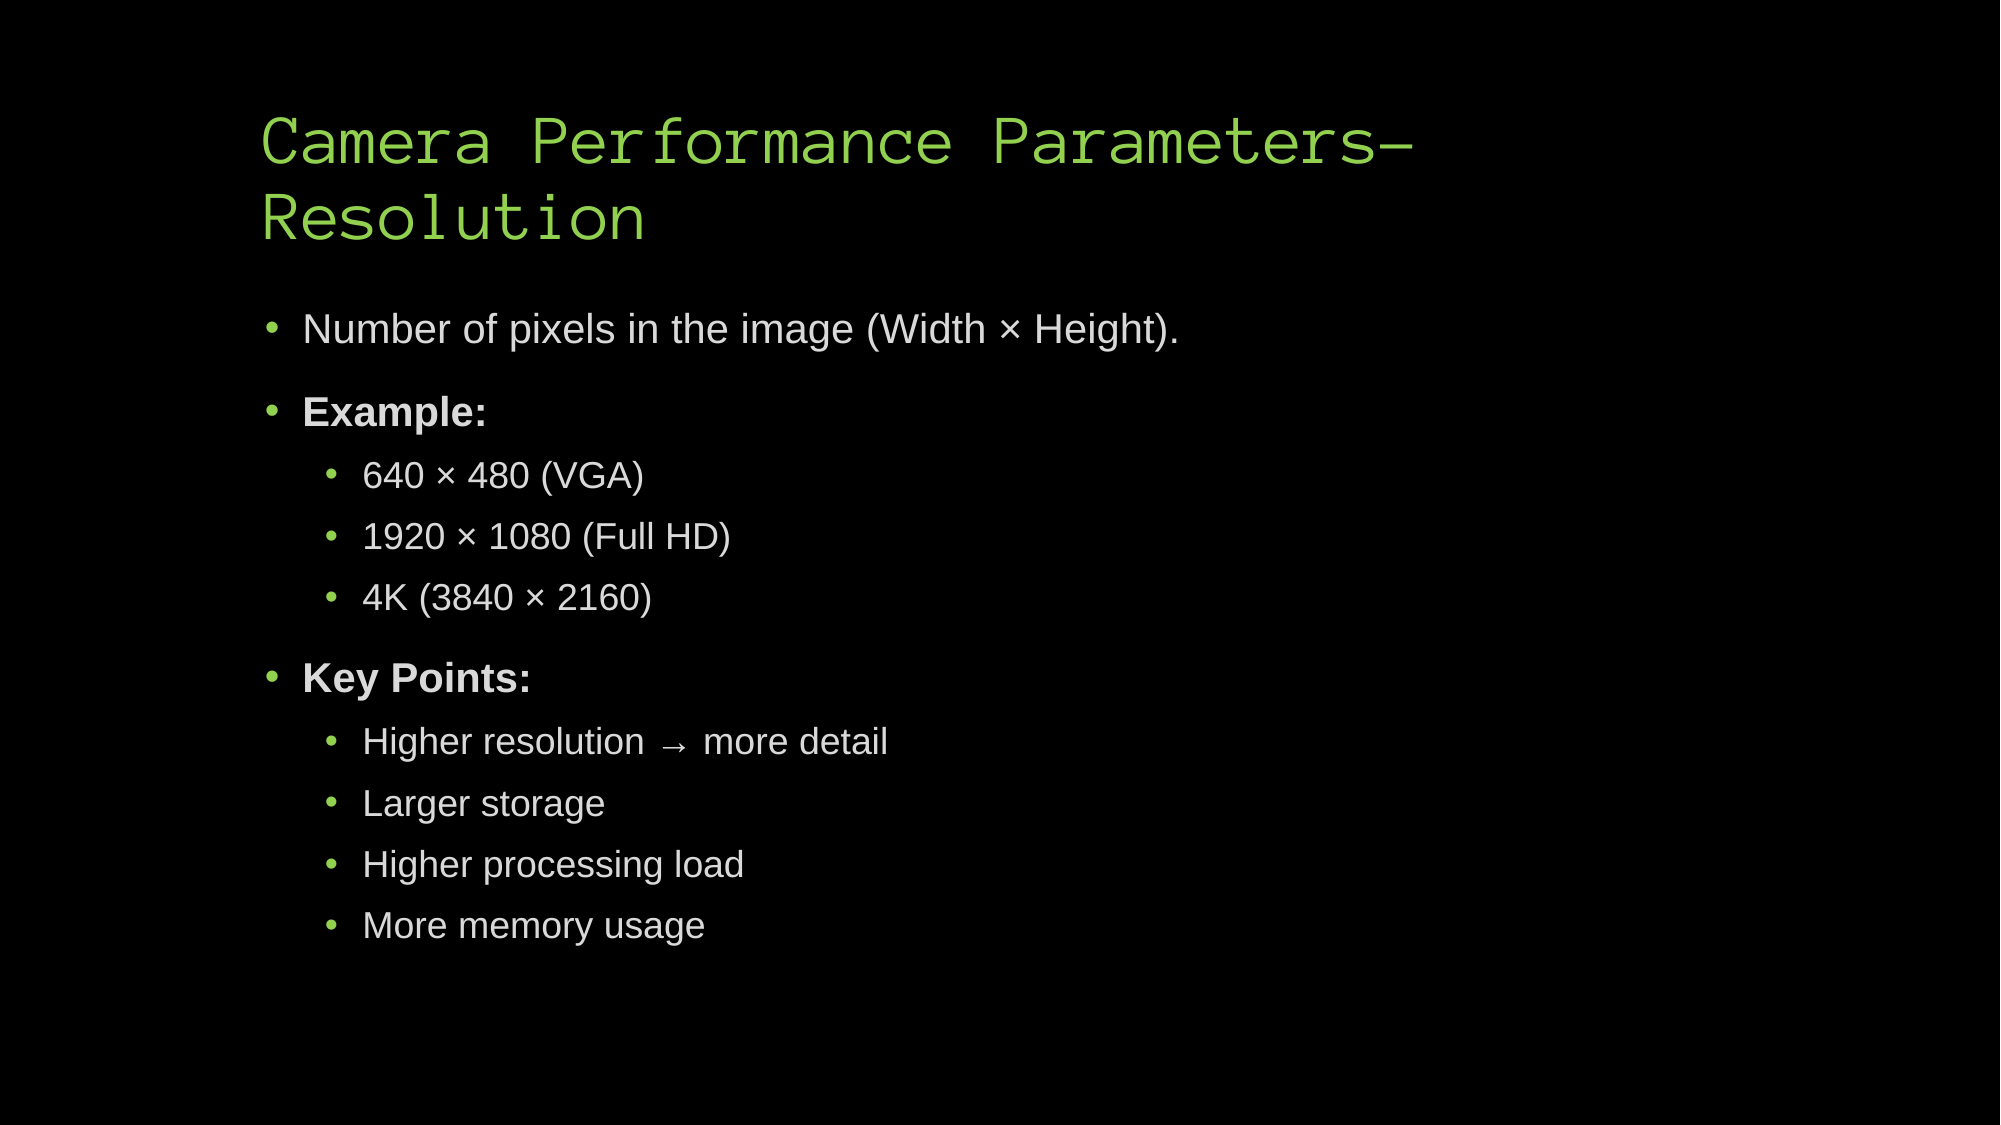

# Camera Performance Parameters-Resolution
Number of pixels in the image (Width × Height).
Example:
640 × 480 (VGA)
1920 × 1080 (Full HD)
4K (3840 × 2160)
Key Points:
Higher resolution → more detail
Larger storage
Higher processing load
More memory usage